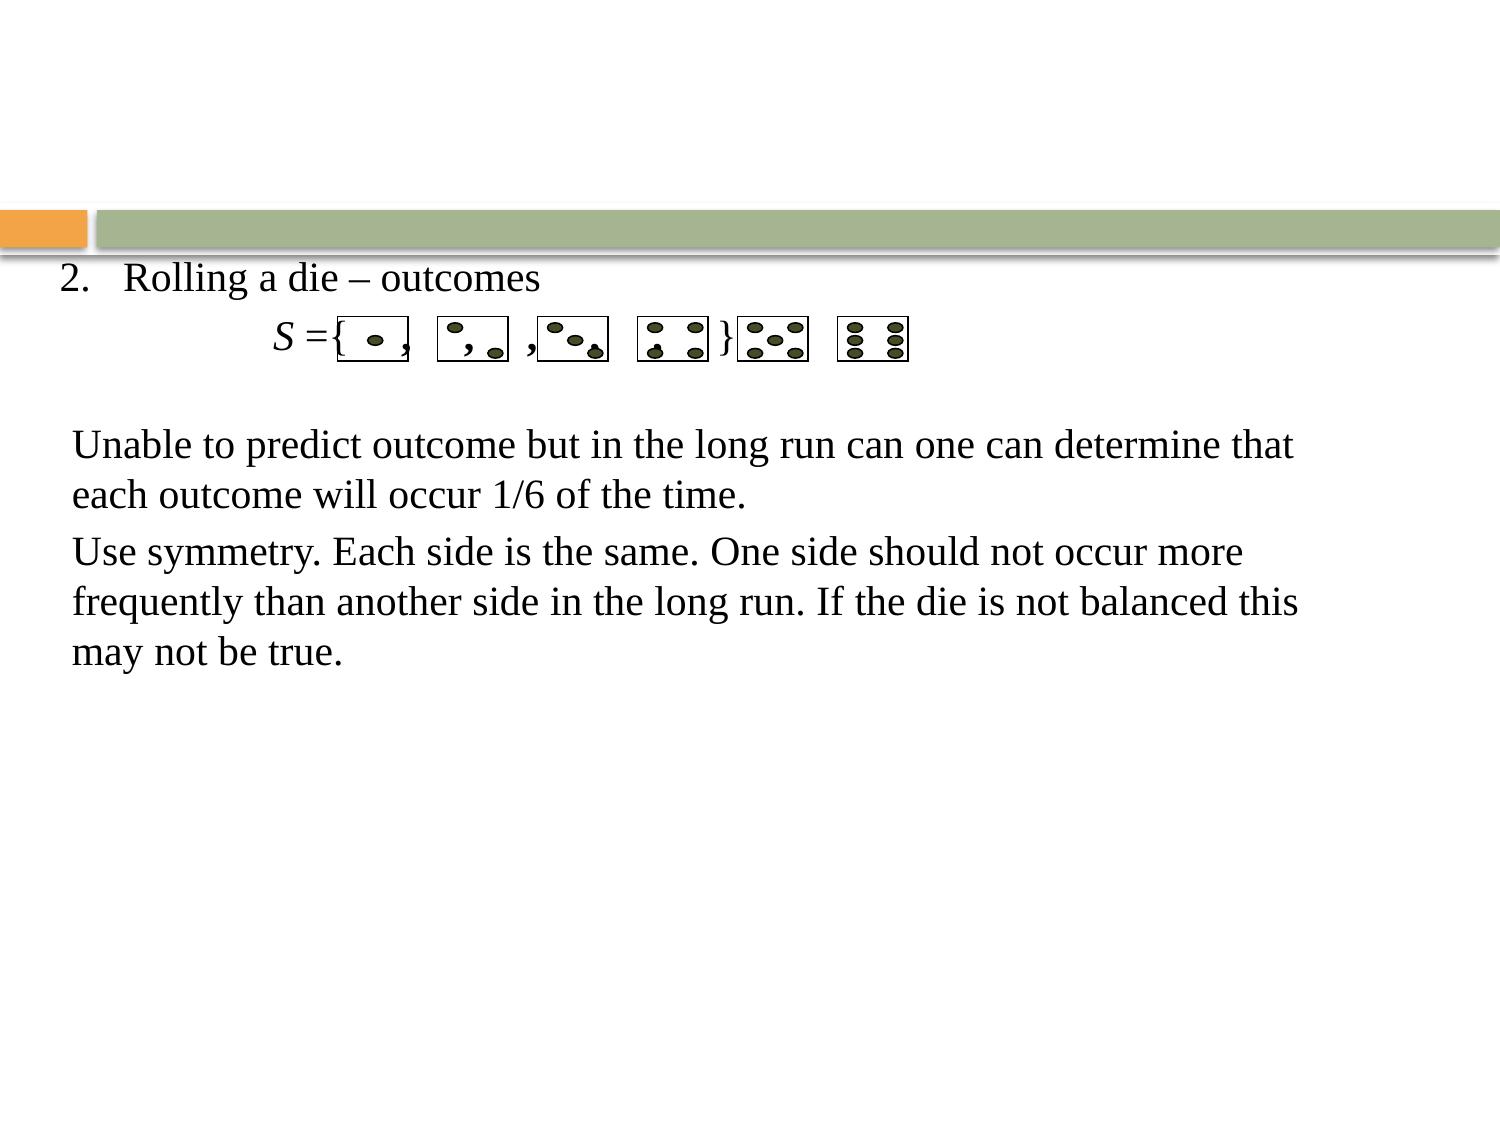

Rolling a die – outcomes
		S ={     ,     ,     ,     ,     ,     }

Unable to predict outcome but in the long run can one can determine that each outcome will occur 1/6 of the time.
Use symmetry. Each side is the same. One side should not occur more frequently than another side in the long run. If the die is not balanced this may not be true.